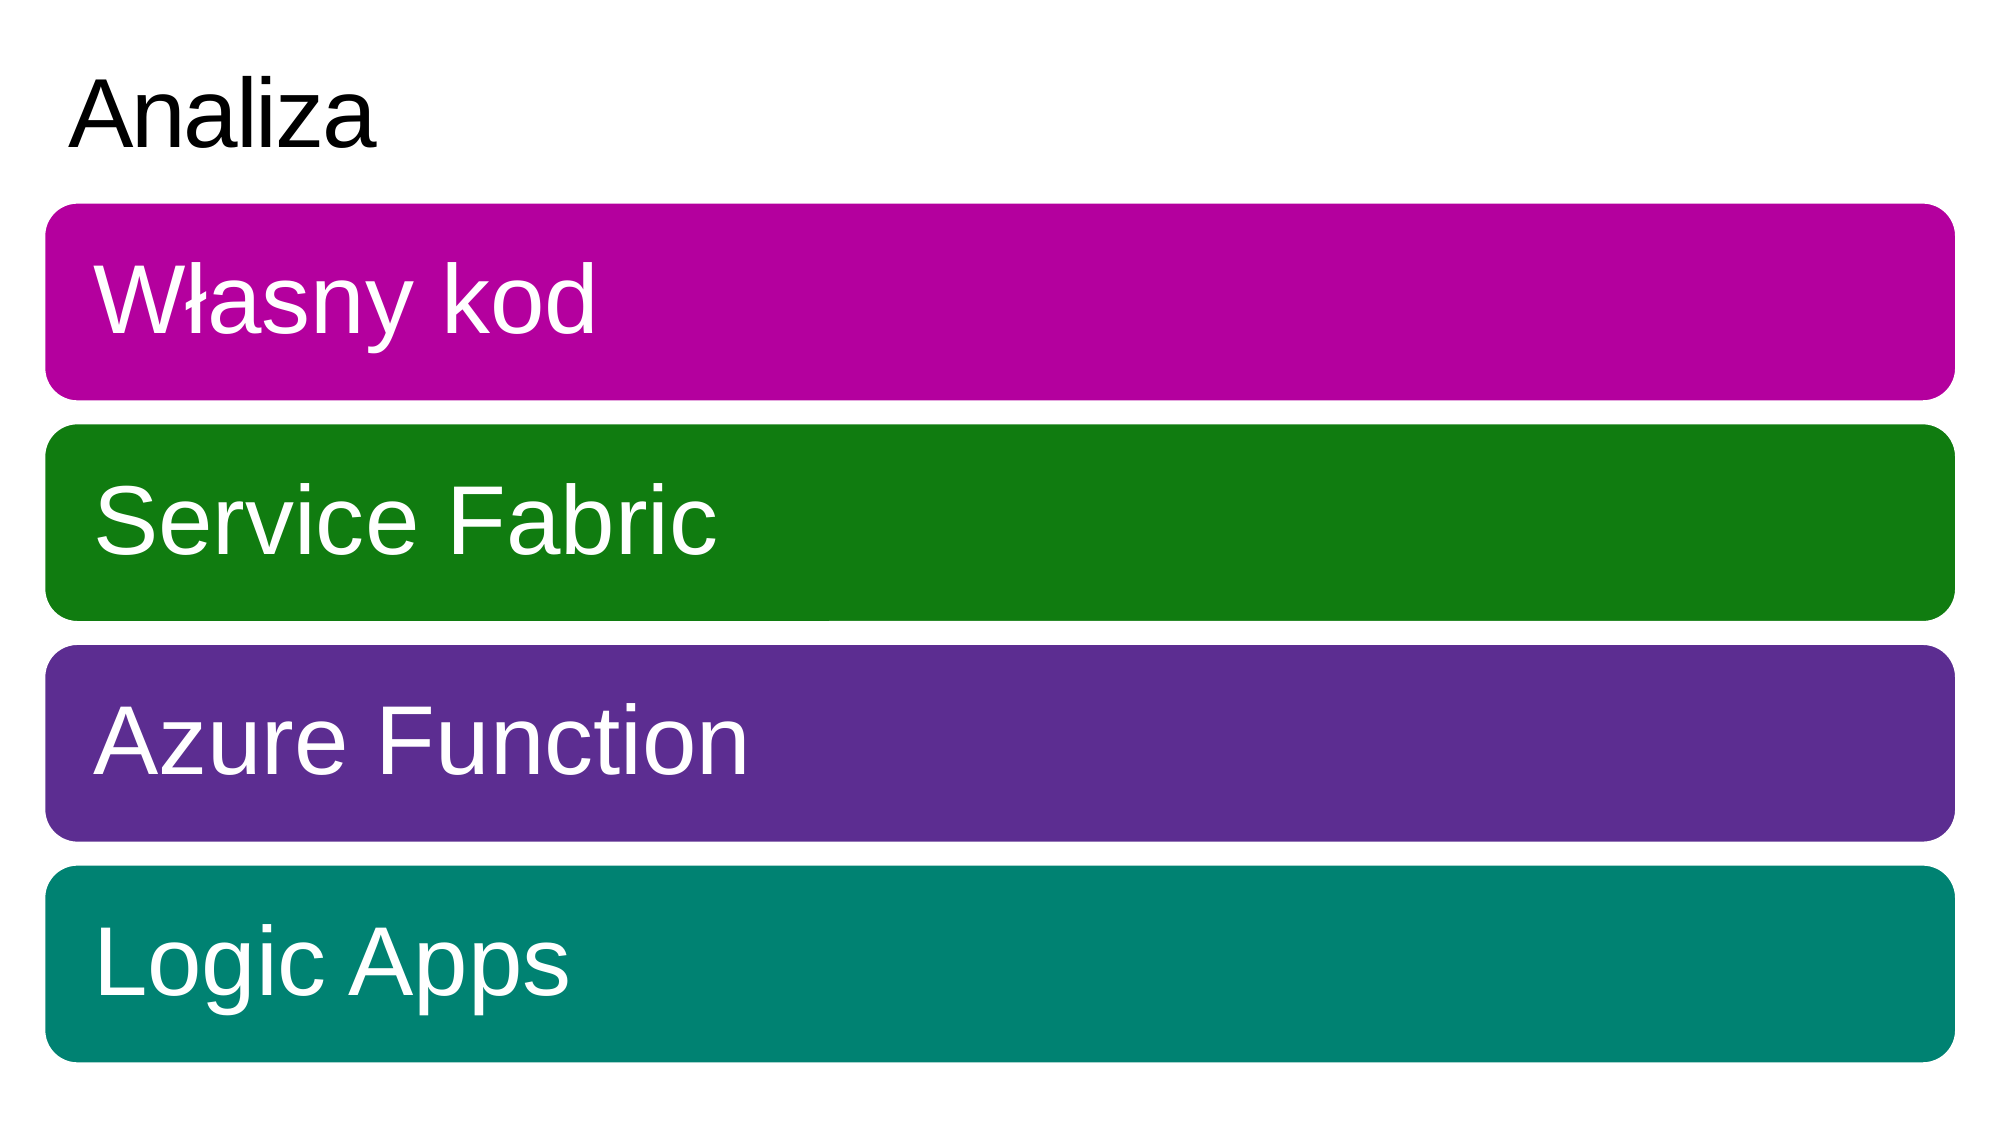

# Analiza
Własny kod
Service Fabric
Azure Function
Logic Apps